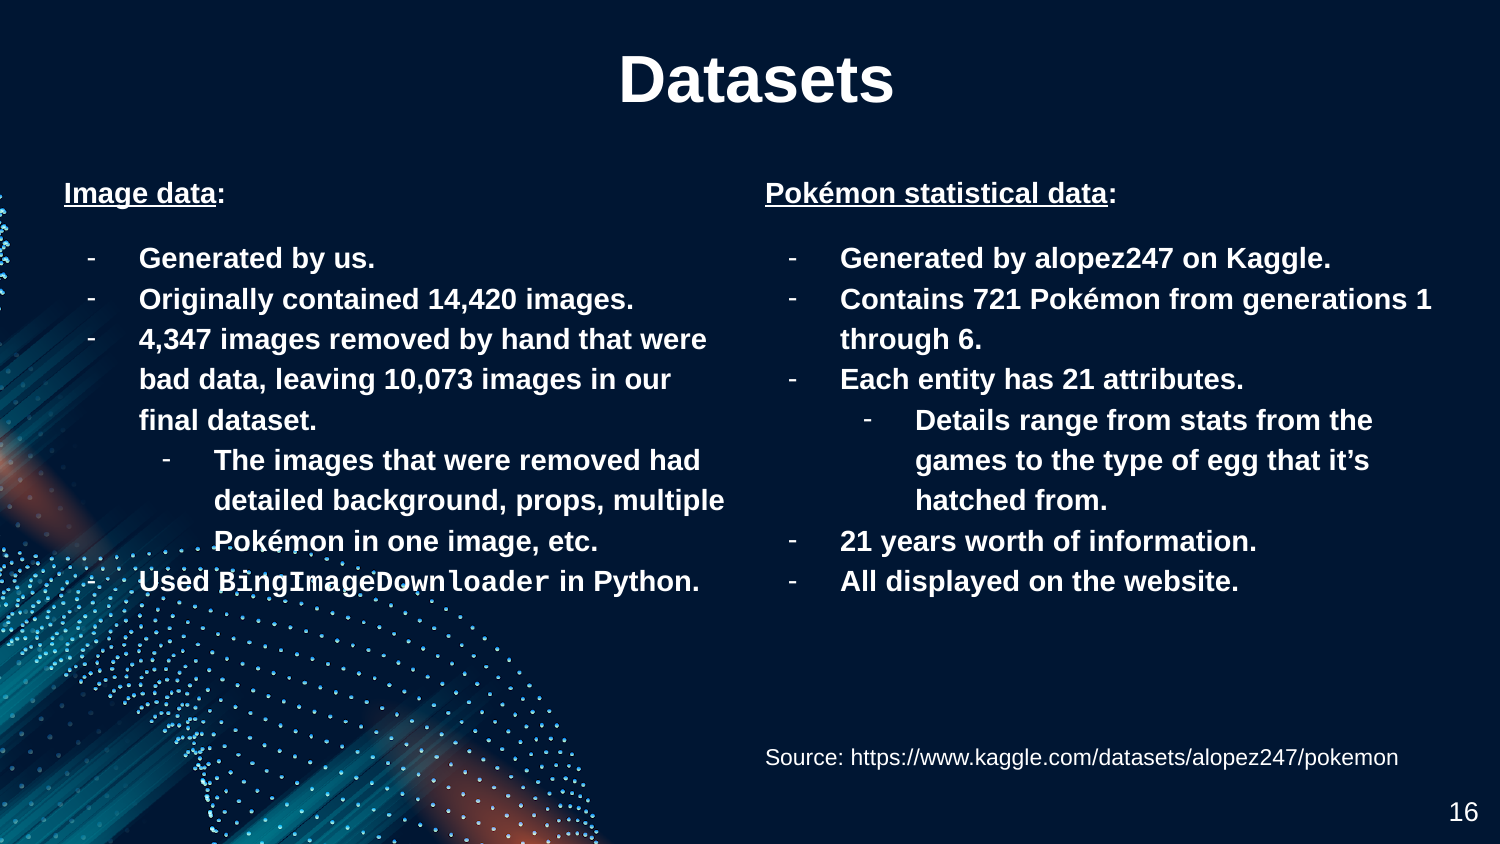

# Datasets
Image data:
Generated by us.
Originally contained 14,420 images.
4,347 images removed by hand that were bad data, leaving 10,073 images in our final dataset.
The images that were removed had detailed background, props, multiple Pokémon in one image, etc.
Used BingImageDownloader in Python.
Pokémon statistical data:
Generated by alopez247 on Kaggle.
Contains 721 Pokémon from generations 1 through 6.
Each entity has 21 attributes.
Details range from stats from the games to the type of egg that it’s hatched from.
21 years worth of information.
All displayed on the website.
Source: https://www.kaggle.com/datasets/alopez247/pokemon
16